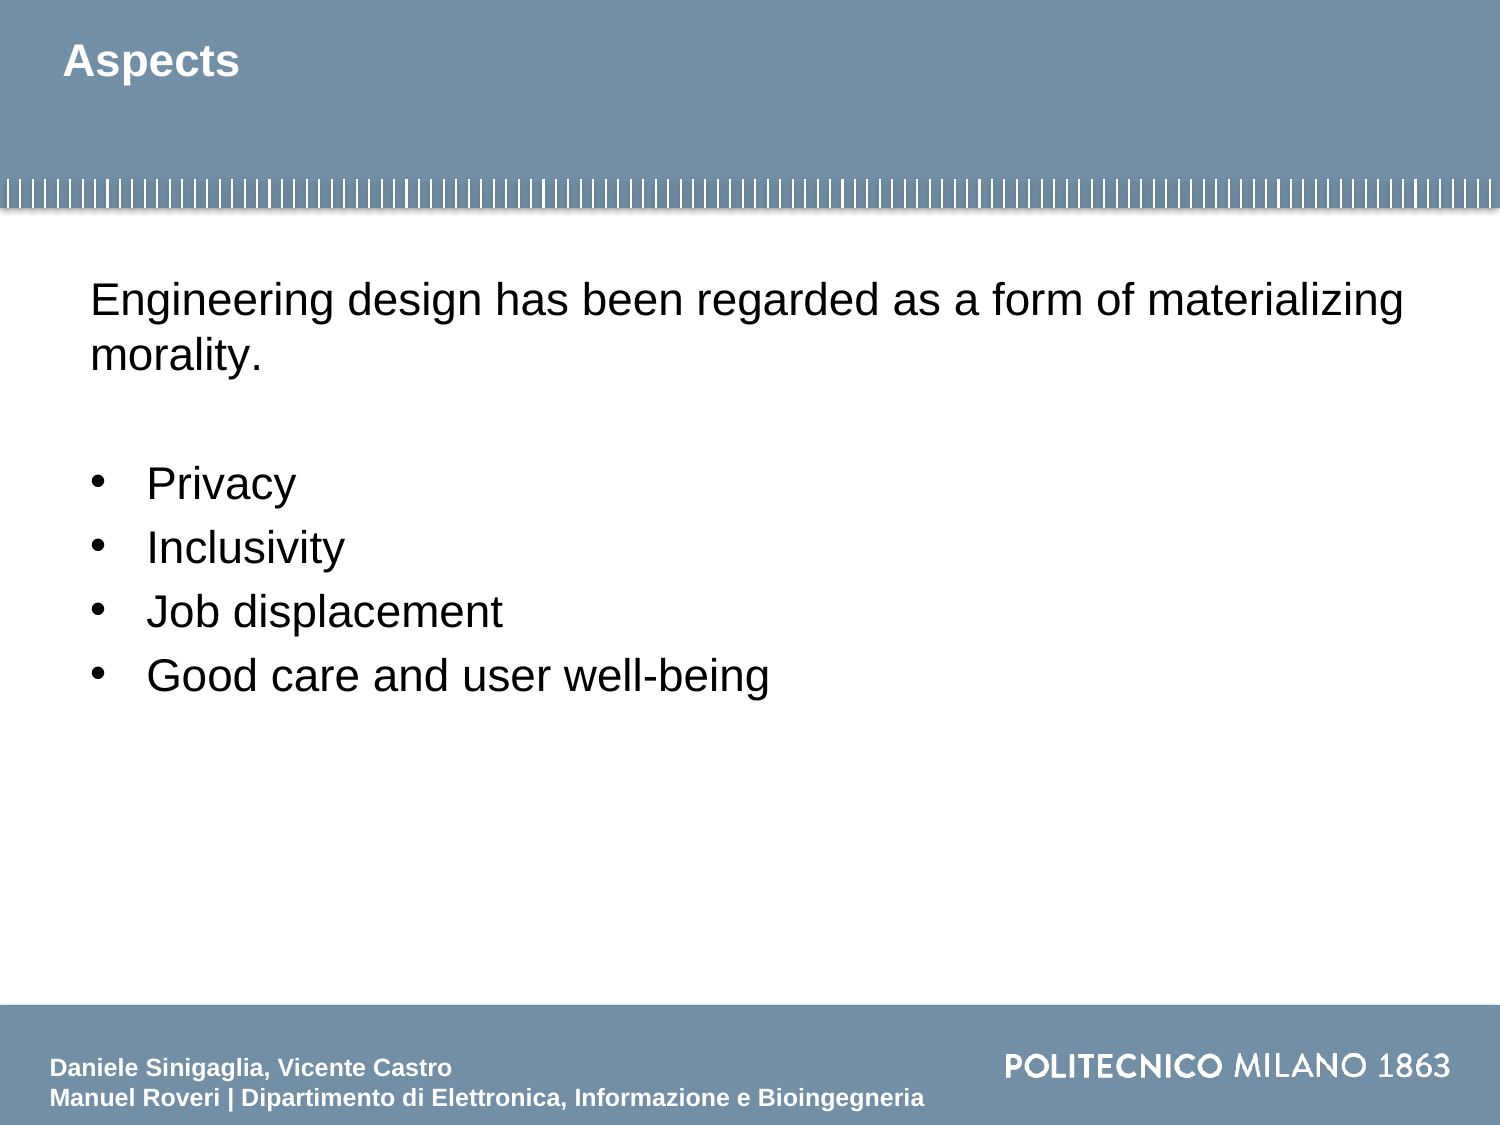

# Aspects
Engineering design has been regarded as a form of materializing morality.

Privacy
Inclusivity
Job displacement
Good care and user well-being